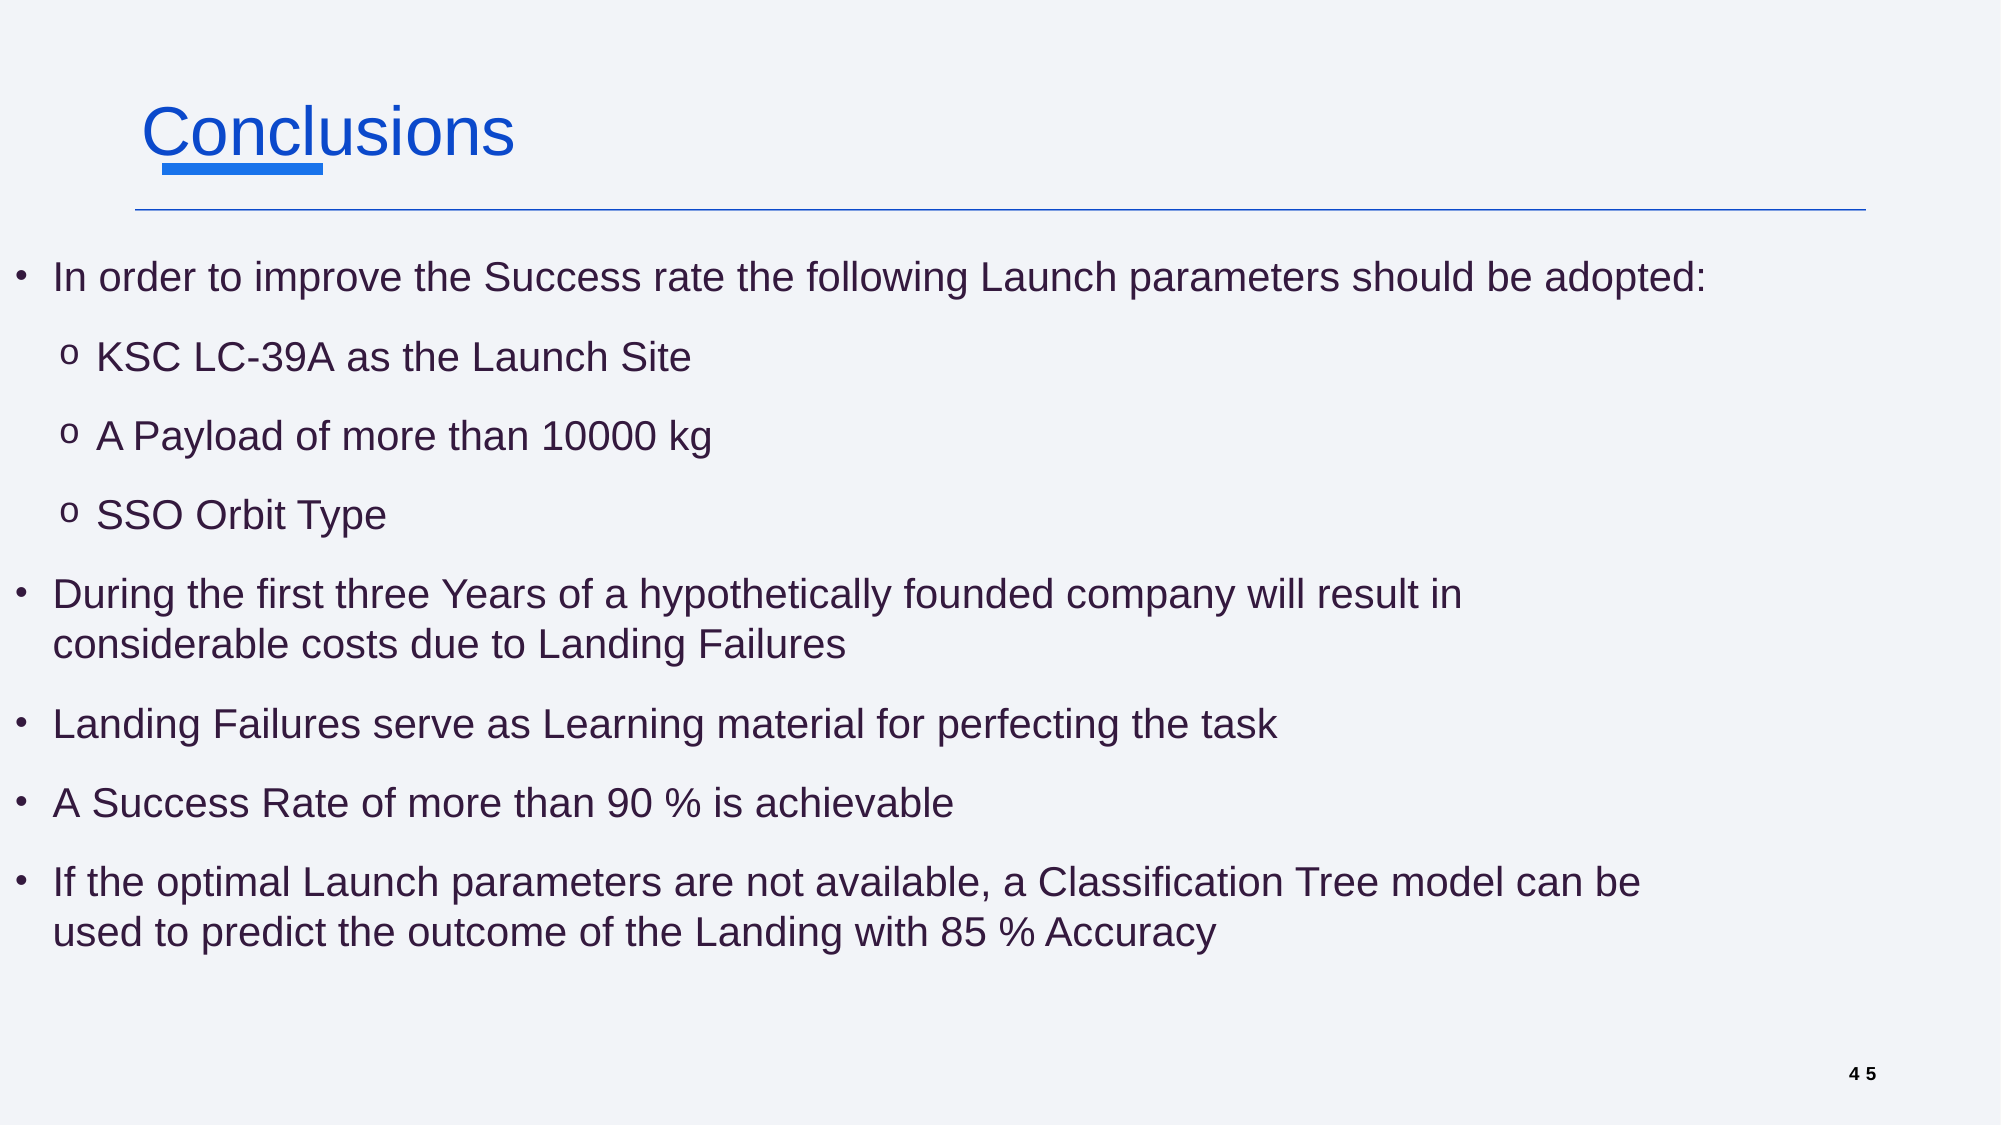

Conclusions
In order to improve the Success rate the following Launch parameters should be adopted:
KSC LC-39A as the Launch Site
A Payload of more than 10000 kg
SSO Orbit Type
During the first three Years of a hypothetically founded company will result in considerable costs due to Landing Failures
Landing Failures serve as Learning material for perfecting the task
A Success Rate of more than 90 % is achievable
If the optimal Launch parameters are not available, a Classification Tree model can be used to predict the outcome of the Landing with 85 % Accuracy
45